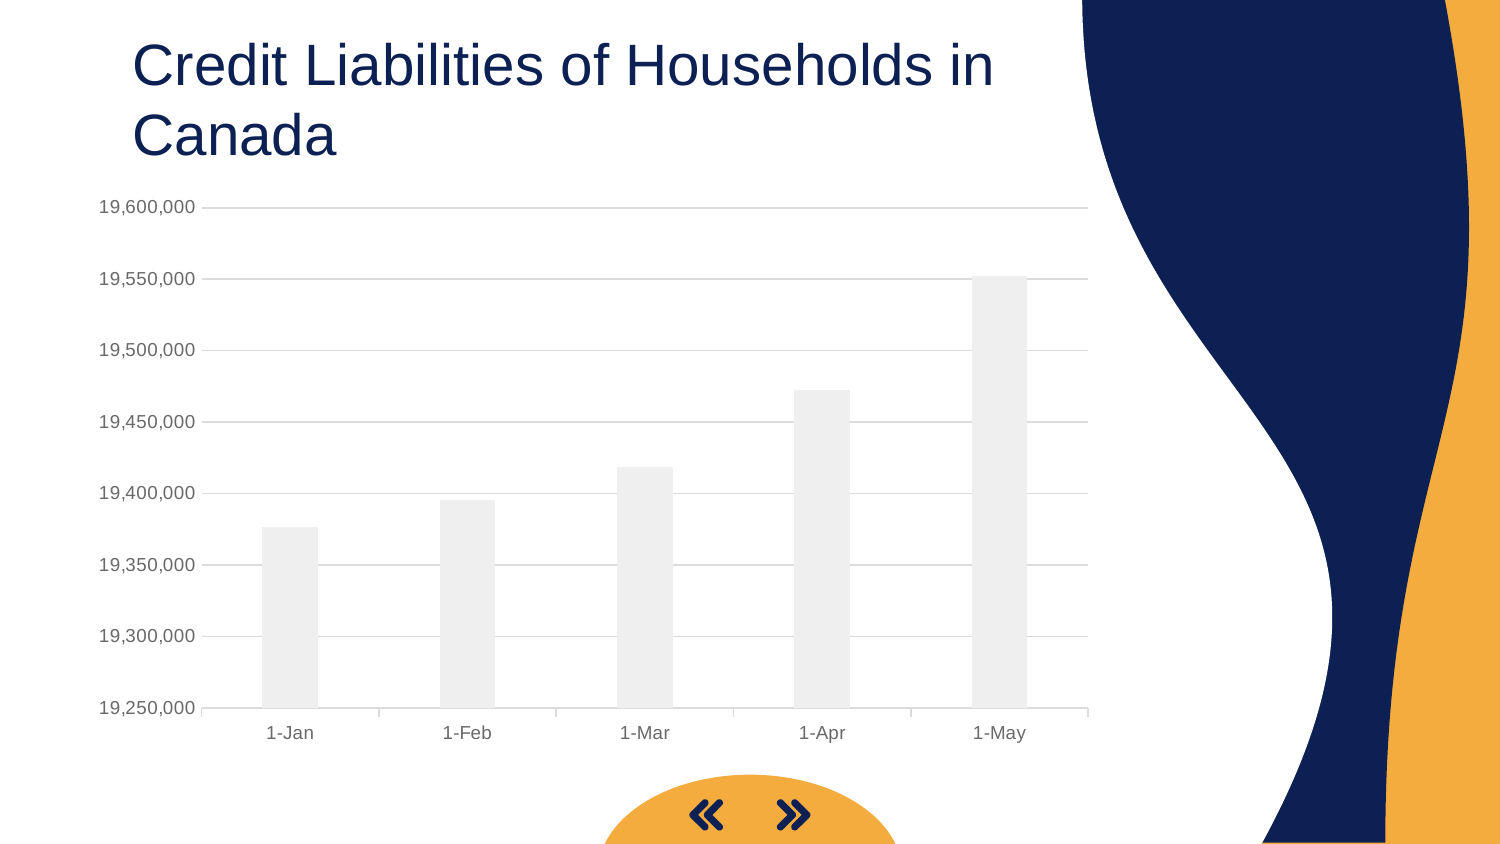

# Credit Liabilities of Households in Canada

### Chart

| Category |  |
|---|---|
| 44949 | 19376516.0 |
| 44980 | 19395332.0 |
| 45008 | 19418597.0 |
| 45039 | 19472193.0 |
| 45069 | 19552361.0 |